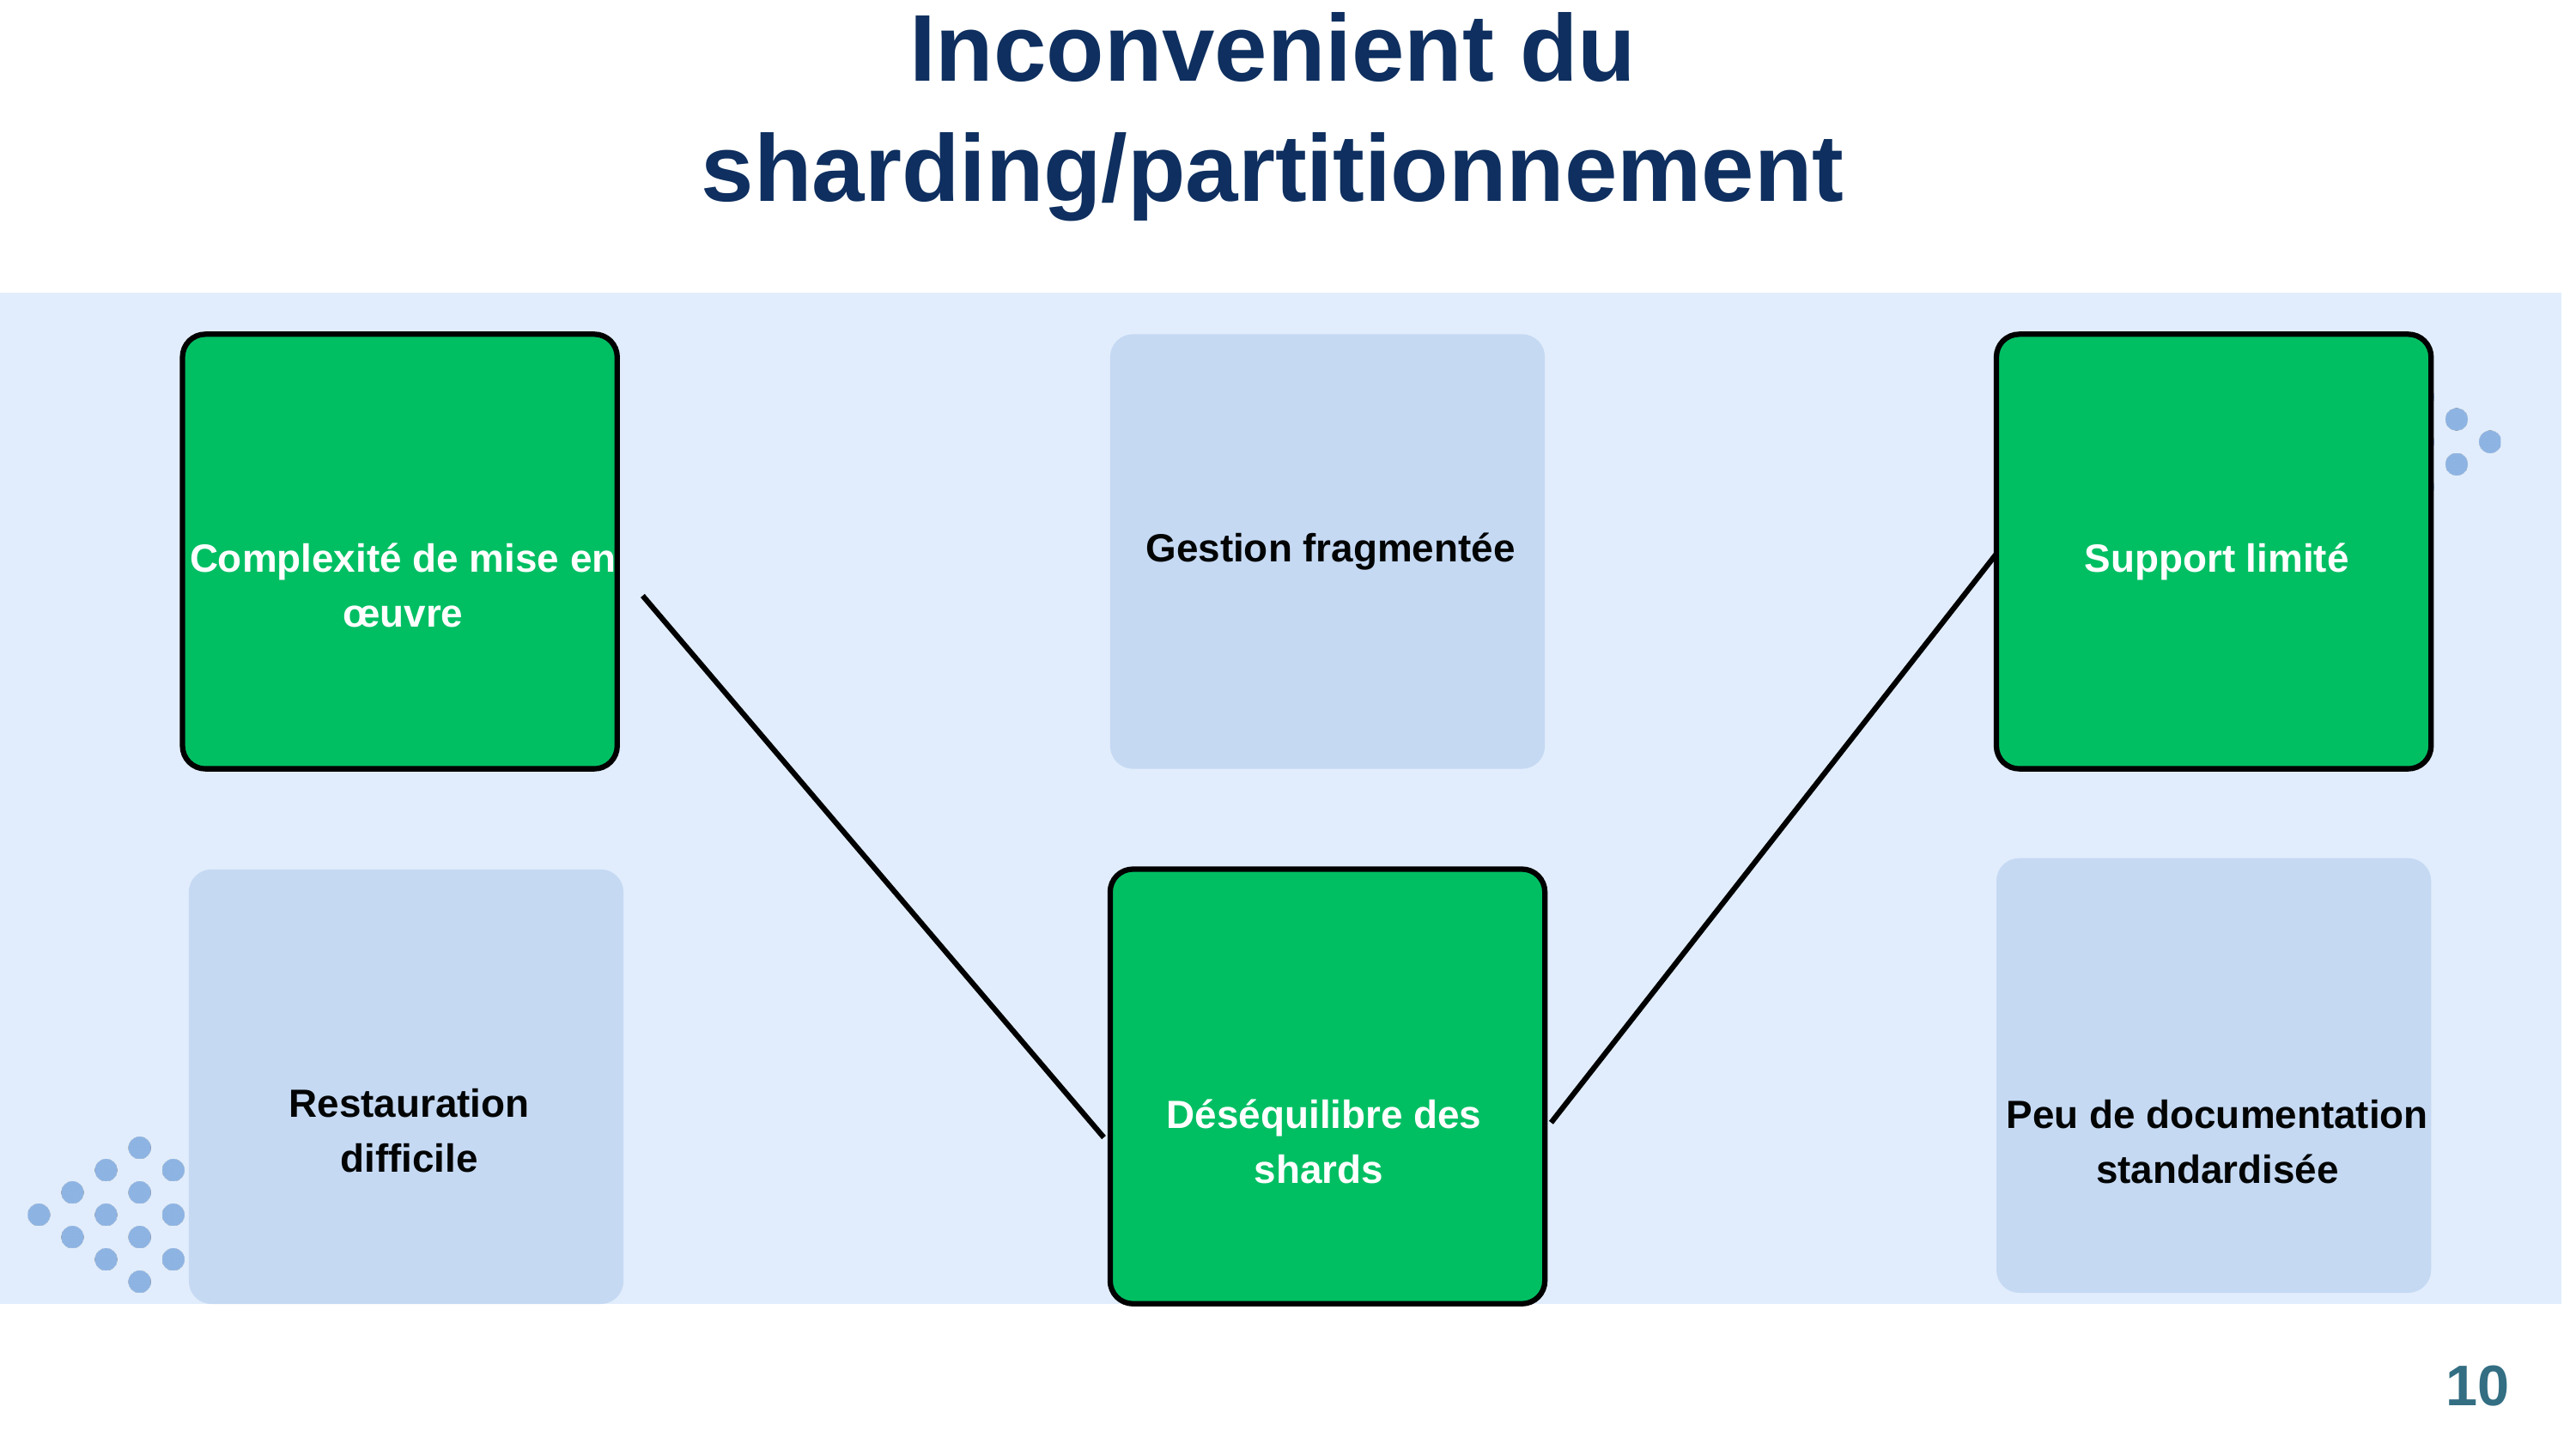

Inconvenient du sharding/partitionnement

Gestion fragmentée
Complexité de mise en œuvre
Support limité

Restauration difficile
Déséquilibre des shards
Peu de documentation standardisée

10